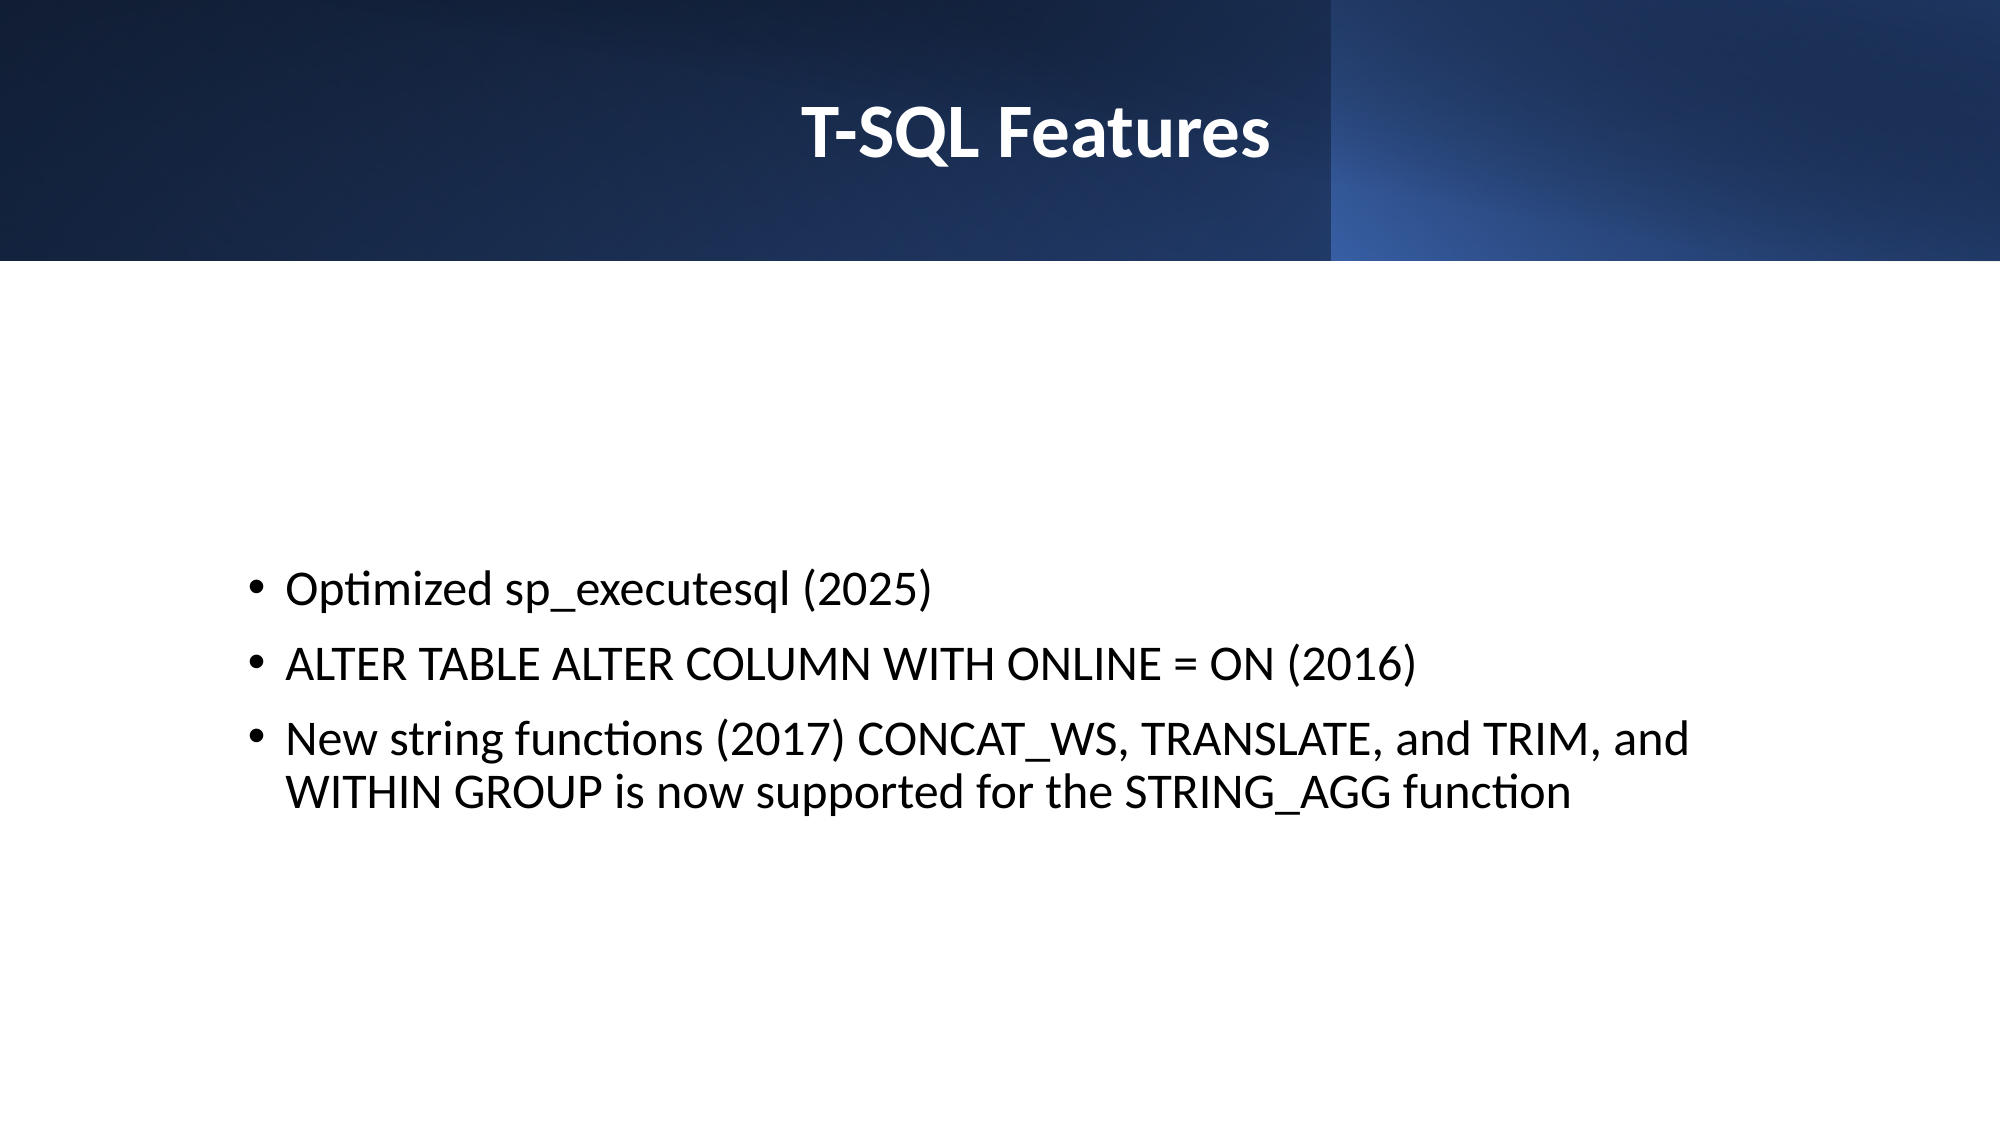

# T-SQL Features

Optimized sp_executesql (2025)
ALTER TABLE ALTER COLUMN WITH ONLINE = ON (2016)
New string functions (2017) CONCAT_WS, TRANSLATE, and TRIM, and WITHIN GROUP is now supported for the STRING_AGG function